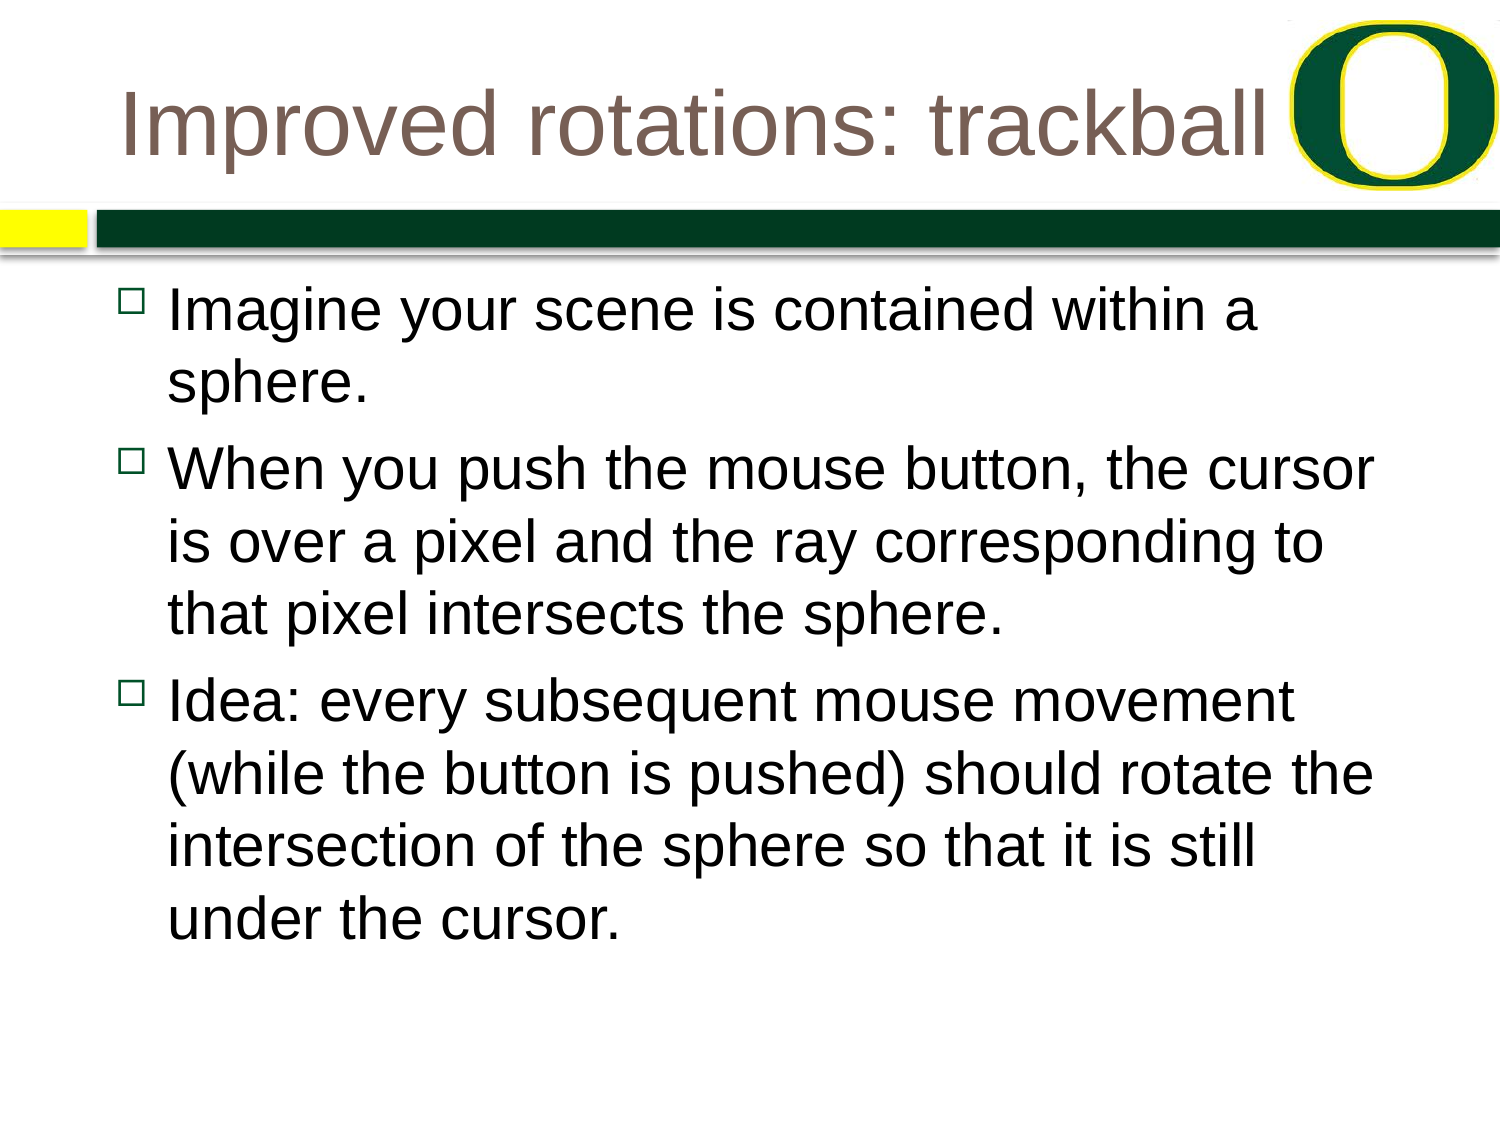

# Improved rotations: trackball
Imagine your scene is contained within a sphere.
When you push the mouse button, the cursor is over a pixel and the ray corresponding to that pixel intersects the sphere.
Idea: every subsequent mouse movement (while the button is pushed) should rotate the intersection of the sphere so that it is still under the cursor.